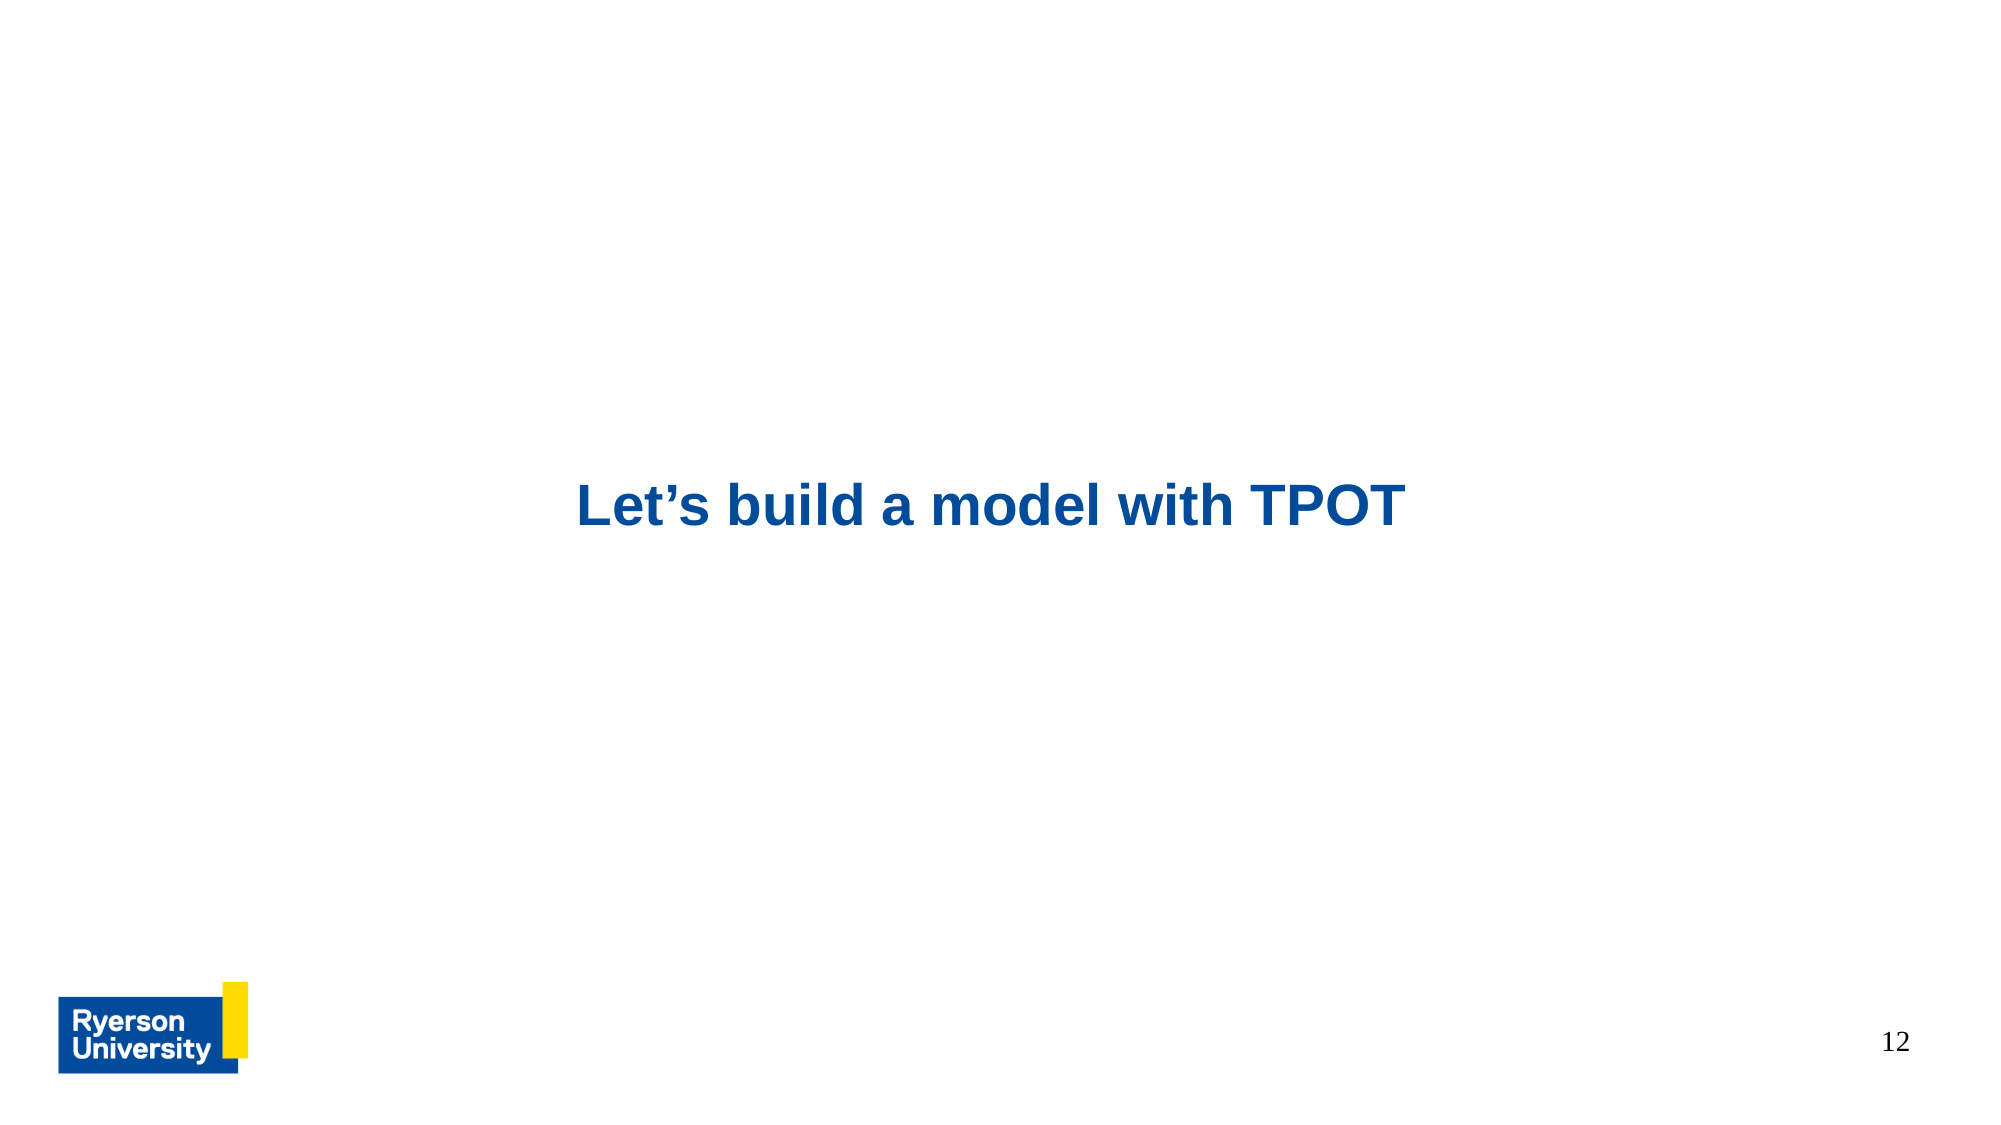

# Let’s build a model with TPOT
12